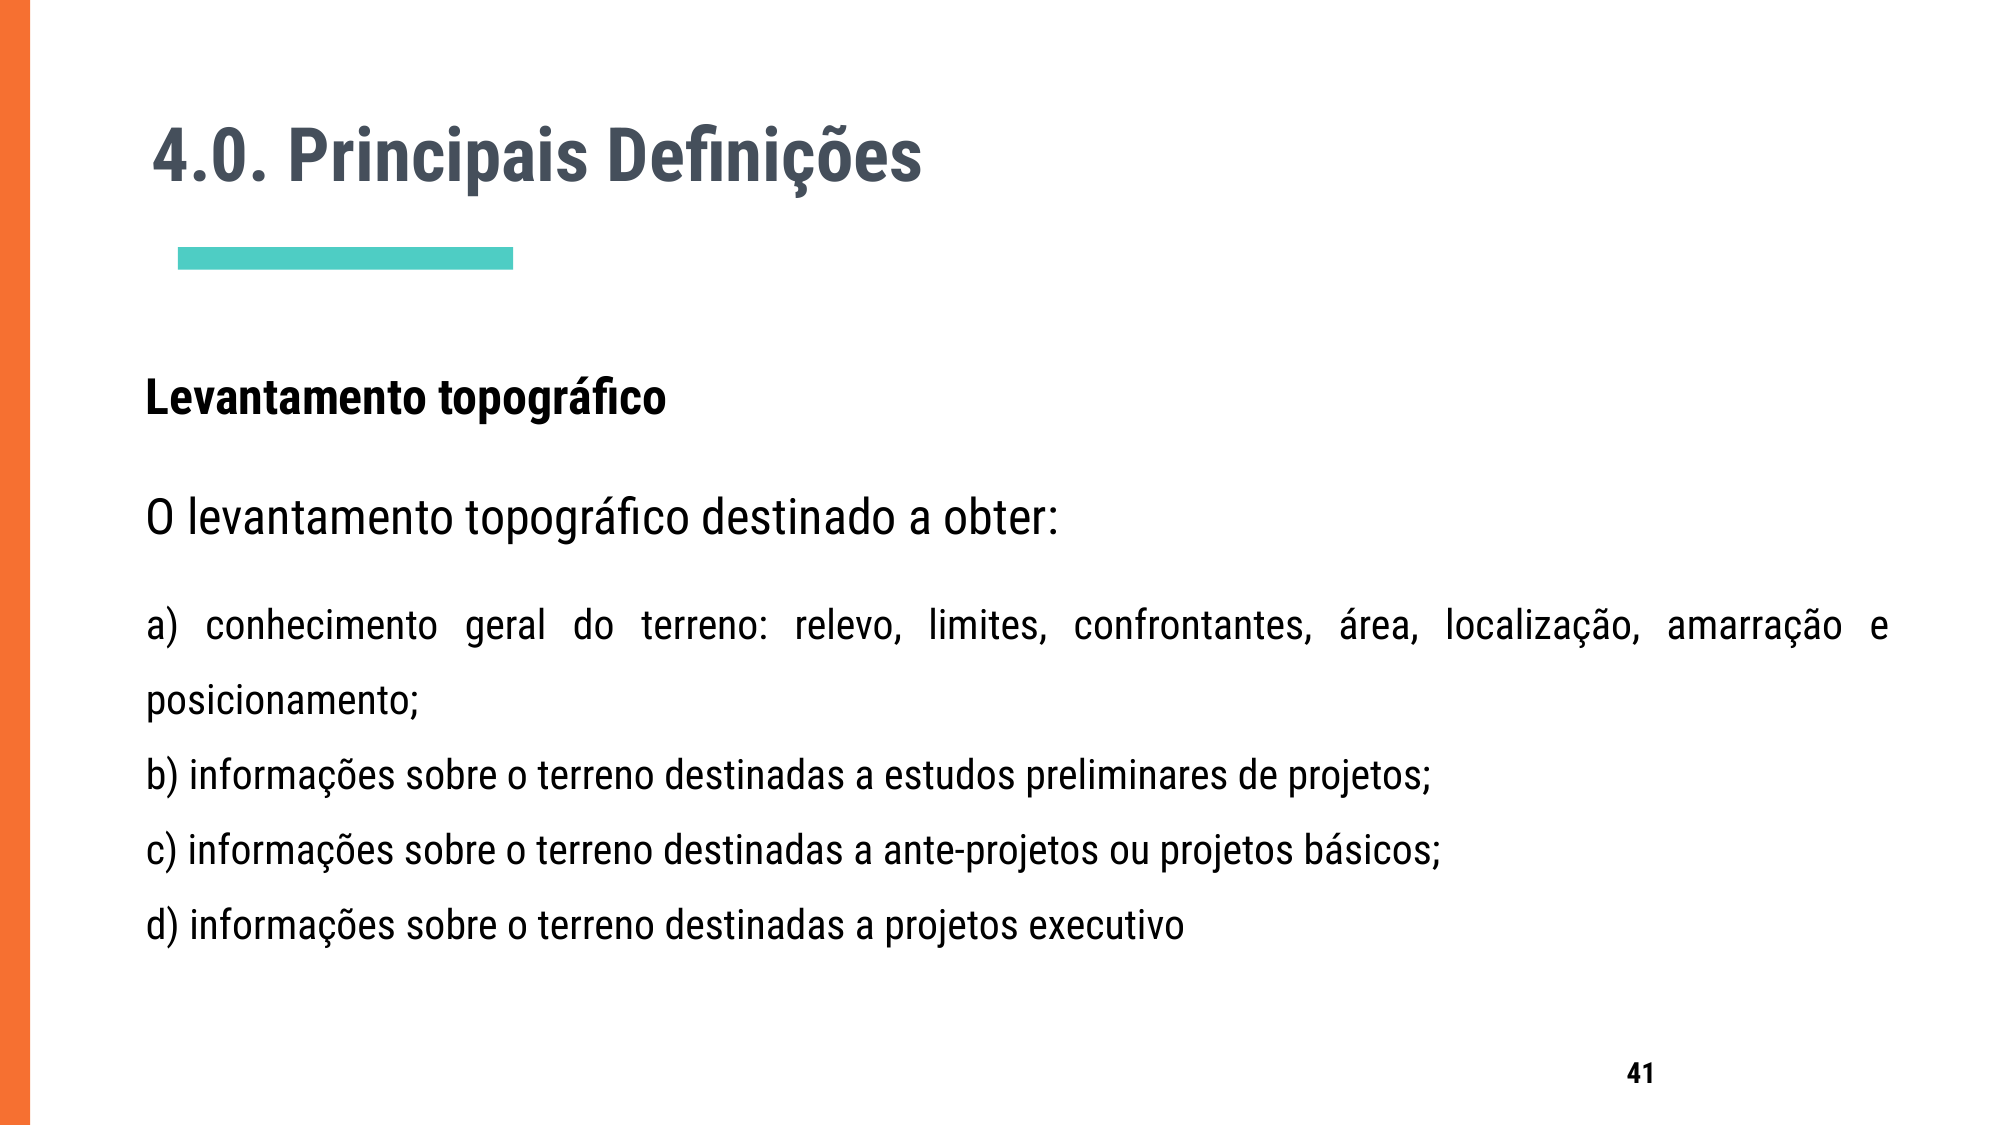

4.0. Principais Definições
# Levantamento topográfico

O levantamento topográfico destinado a obter:

a) conhecimento geral do terreno: relevo, limites, confrontantes, área, localização, amarração e posicionamento;
b) informações sobre o terreno destinadas a estudos preliminares de projetos;
c) informações sobre o terreno destinadas a ante-projetos ou projetos básicos;
d) informações sobre o terreno destinadas a projetos executivo

41